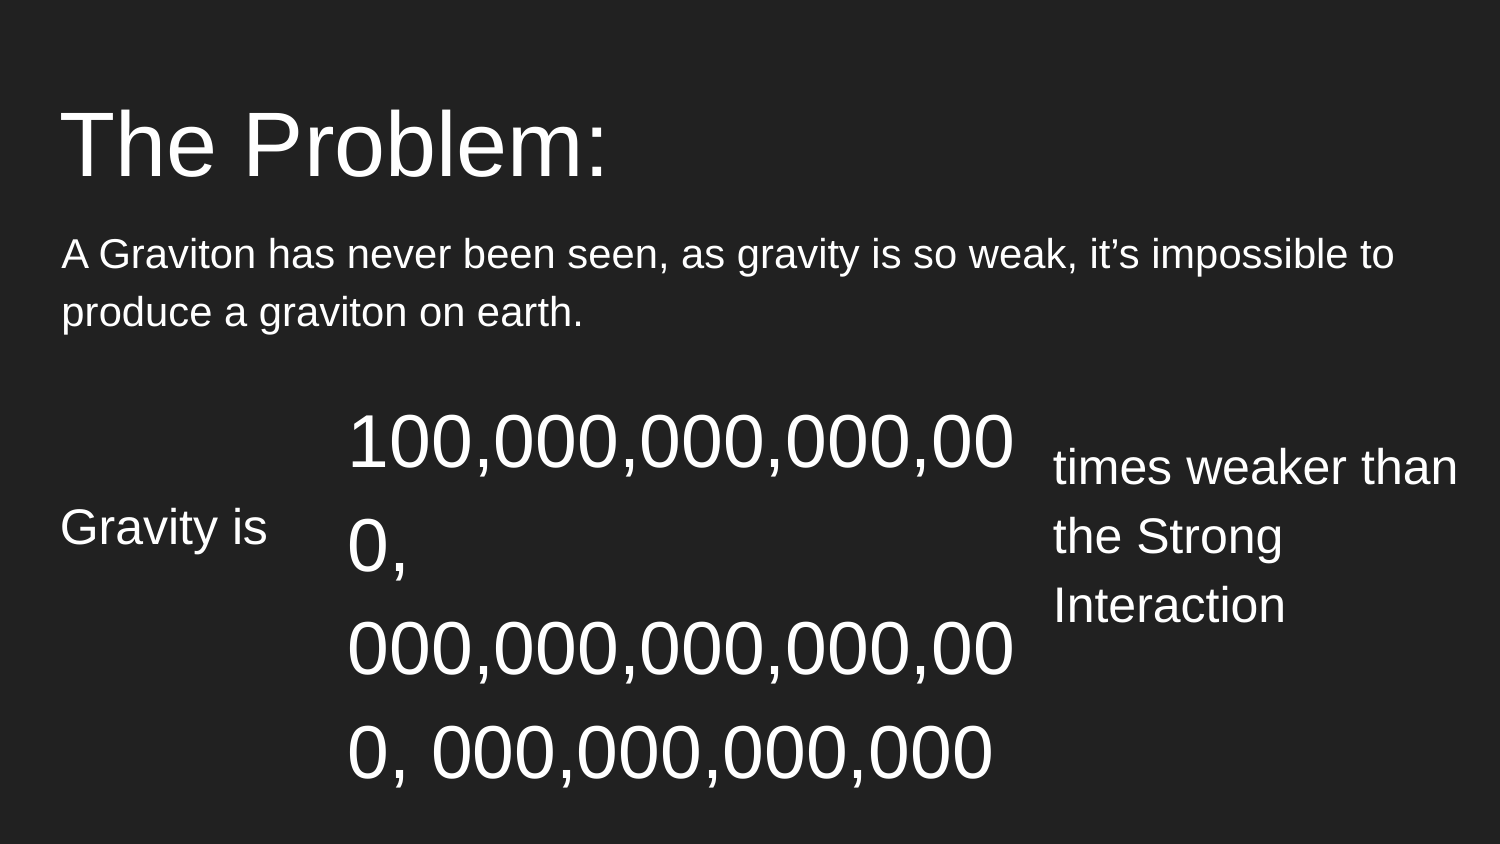

# The Problem:
A Graviton has never been seen, as gravity is so weak, it’s impossible to produce a graviton on earth.
100,000,000,000,000, 000,000,000,000,000, 000,000,000,000

times weaker than the Strong Interaction

Gravity is